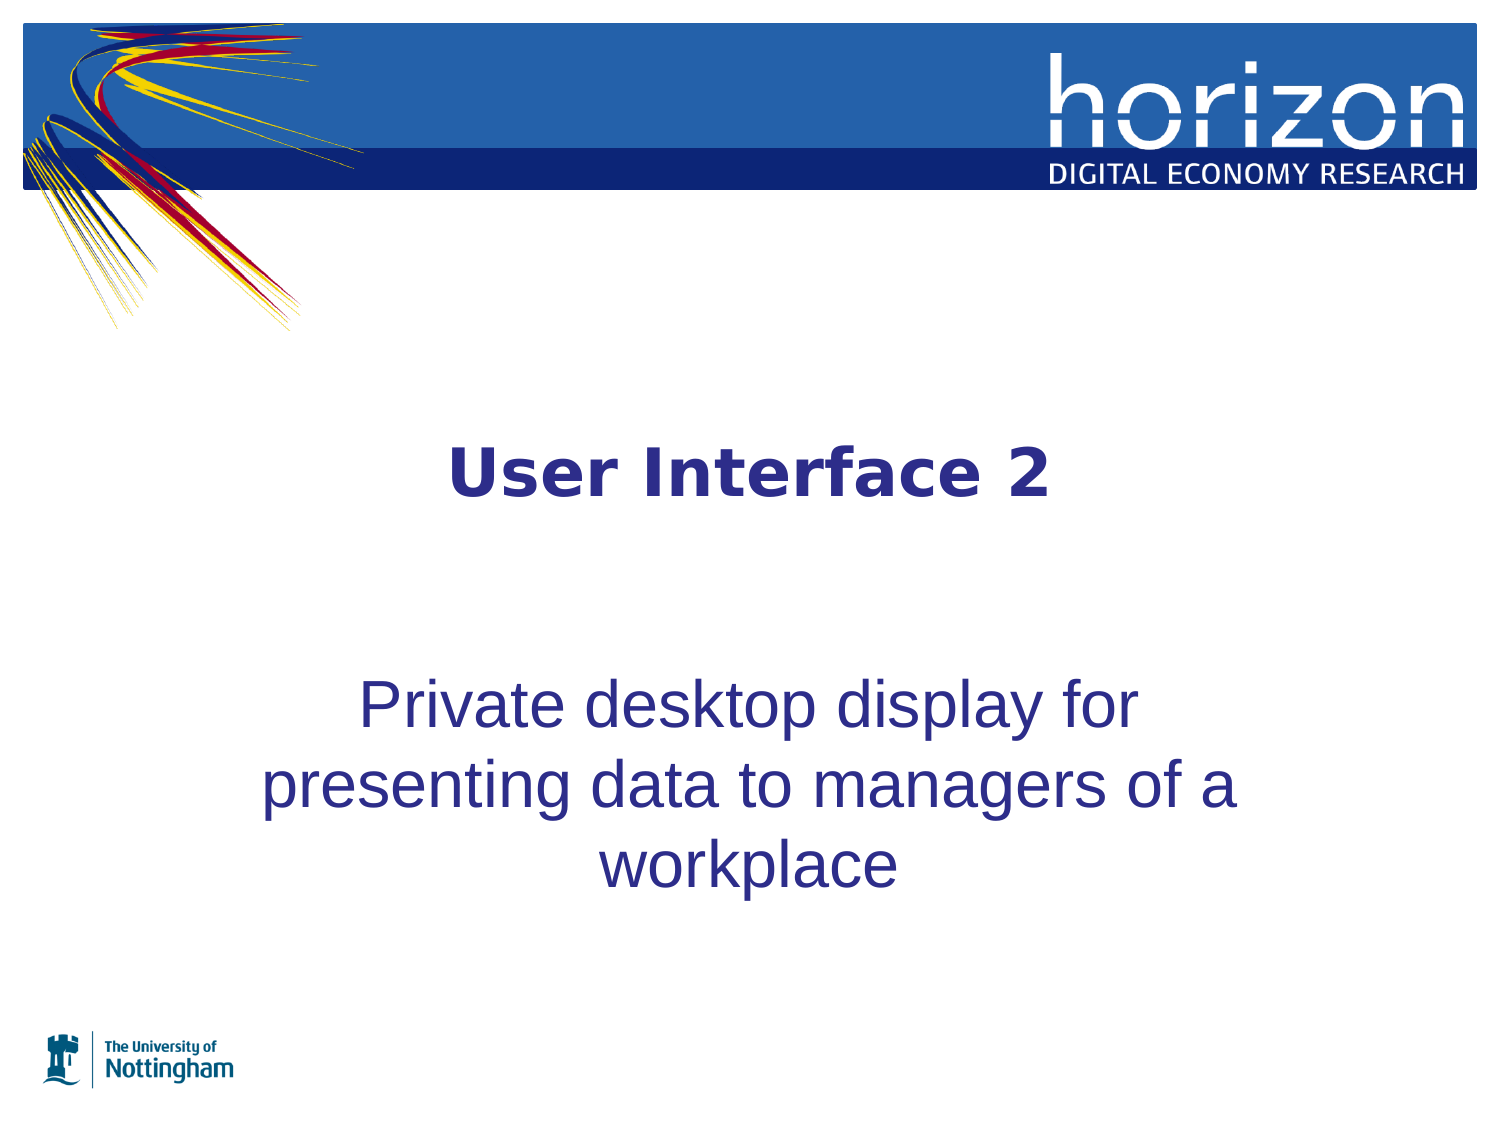

# User Interface 2
Private desktop display for presenting data to managers of a workplace